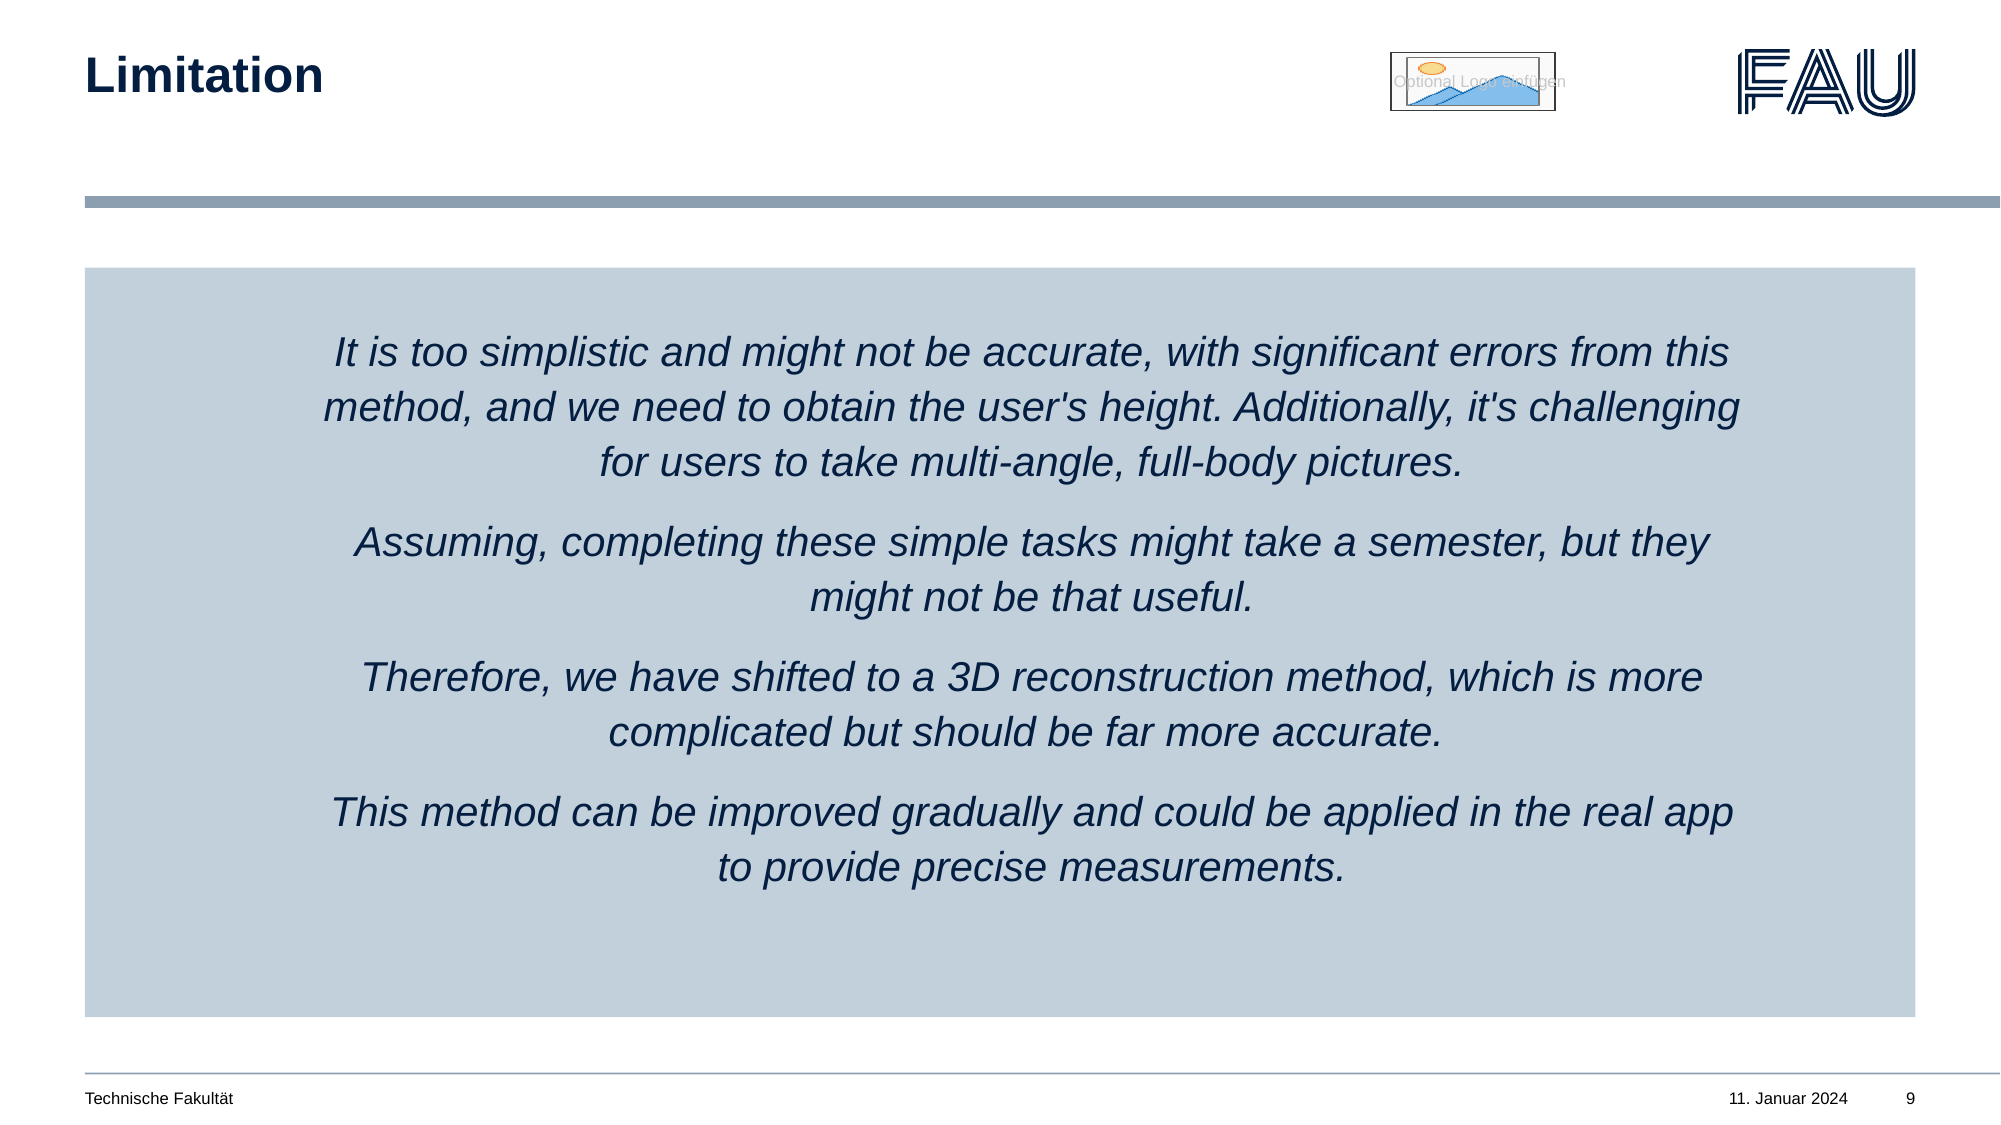

# Limitation

It is too simplistic and might not be accurate, with significant errors from this method, and we need to obtain the user's height. Additionally, it's challenging for users to take multi-angle, full-body pictures.
Assuming, completing these simple tasks might take a semester, but they might not be that useful.
Therefore, we have shifted to a 3D reconstruction method, which is more complicated but should be far more accurate.
This method can be improved gradually and could be applied in the real app to provide precise measurements.

Technische Fakultät
11. Januar 2024
9